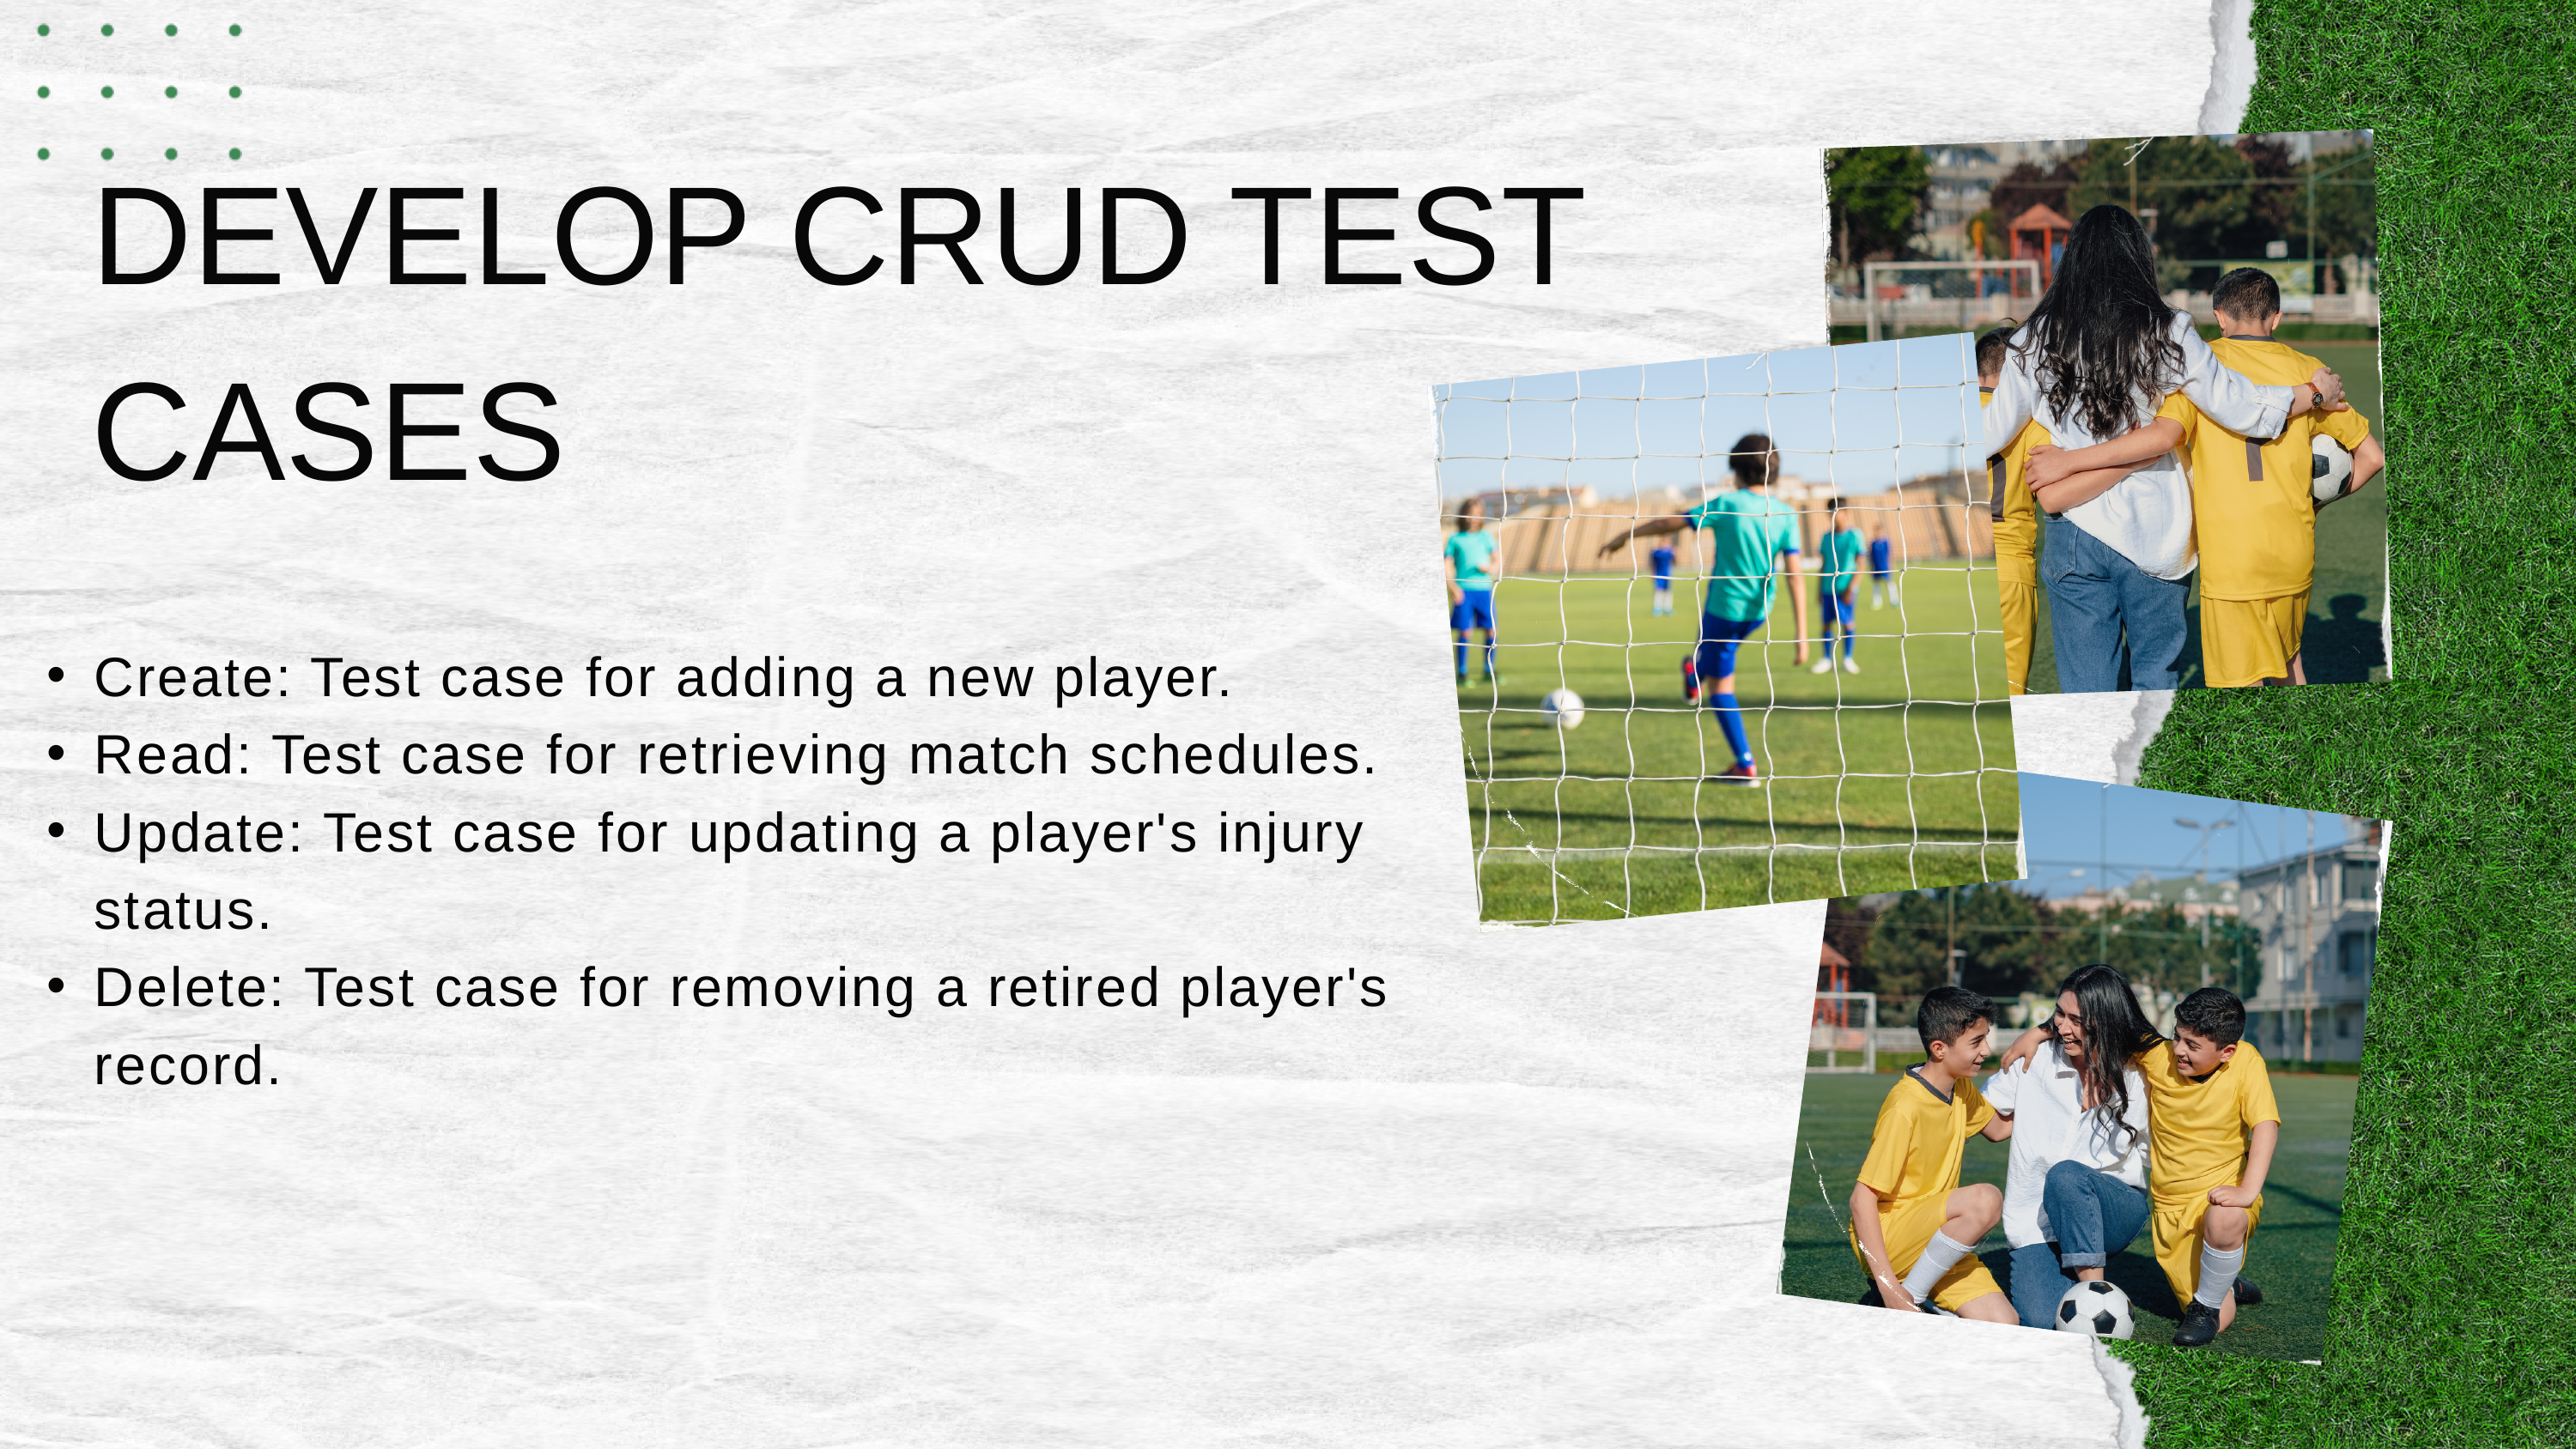

DEVELOP CRUD TEST CASES

Create: Test case for adding a new player.
Read: Test case for retrieving match schedules.
Update: Test case for updating a player's injury status.
Delete: Test case for removing a retired player's record.